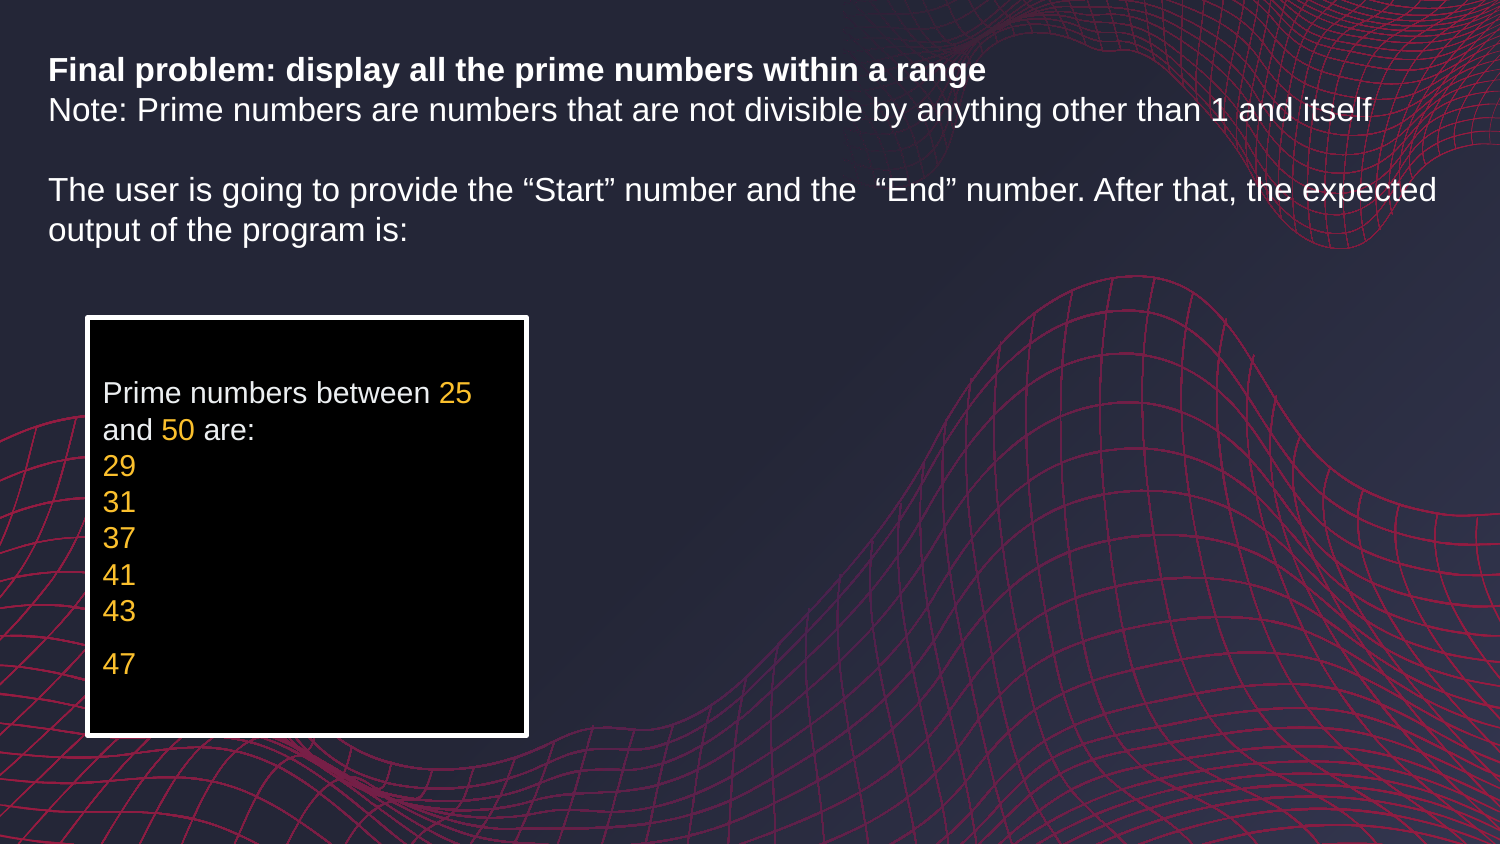

Final problem: display all the prime numbers within a range
Note: Prime numbers are numbers that are not divisible by anything other than 1 and itself

The user is going to provide the “Start” number and the  “End” number. After that, the expected output of the program is:

Prime numbers between 25 and 50 are:
29
31
37
41
43
47